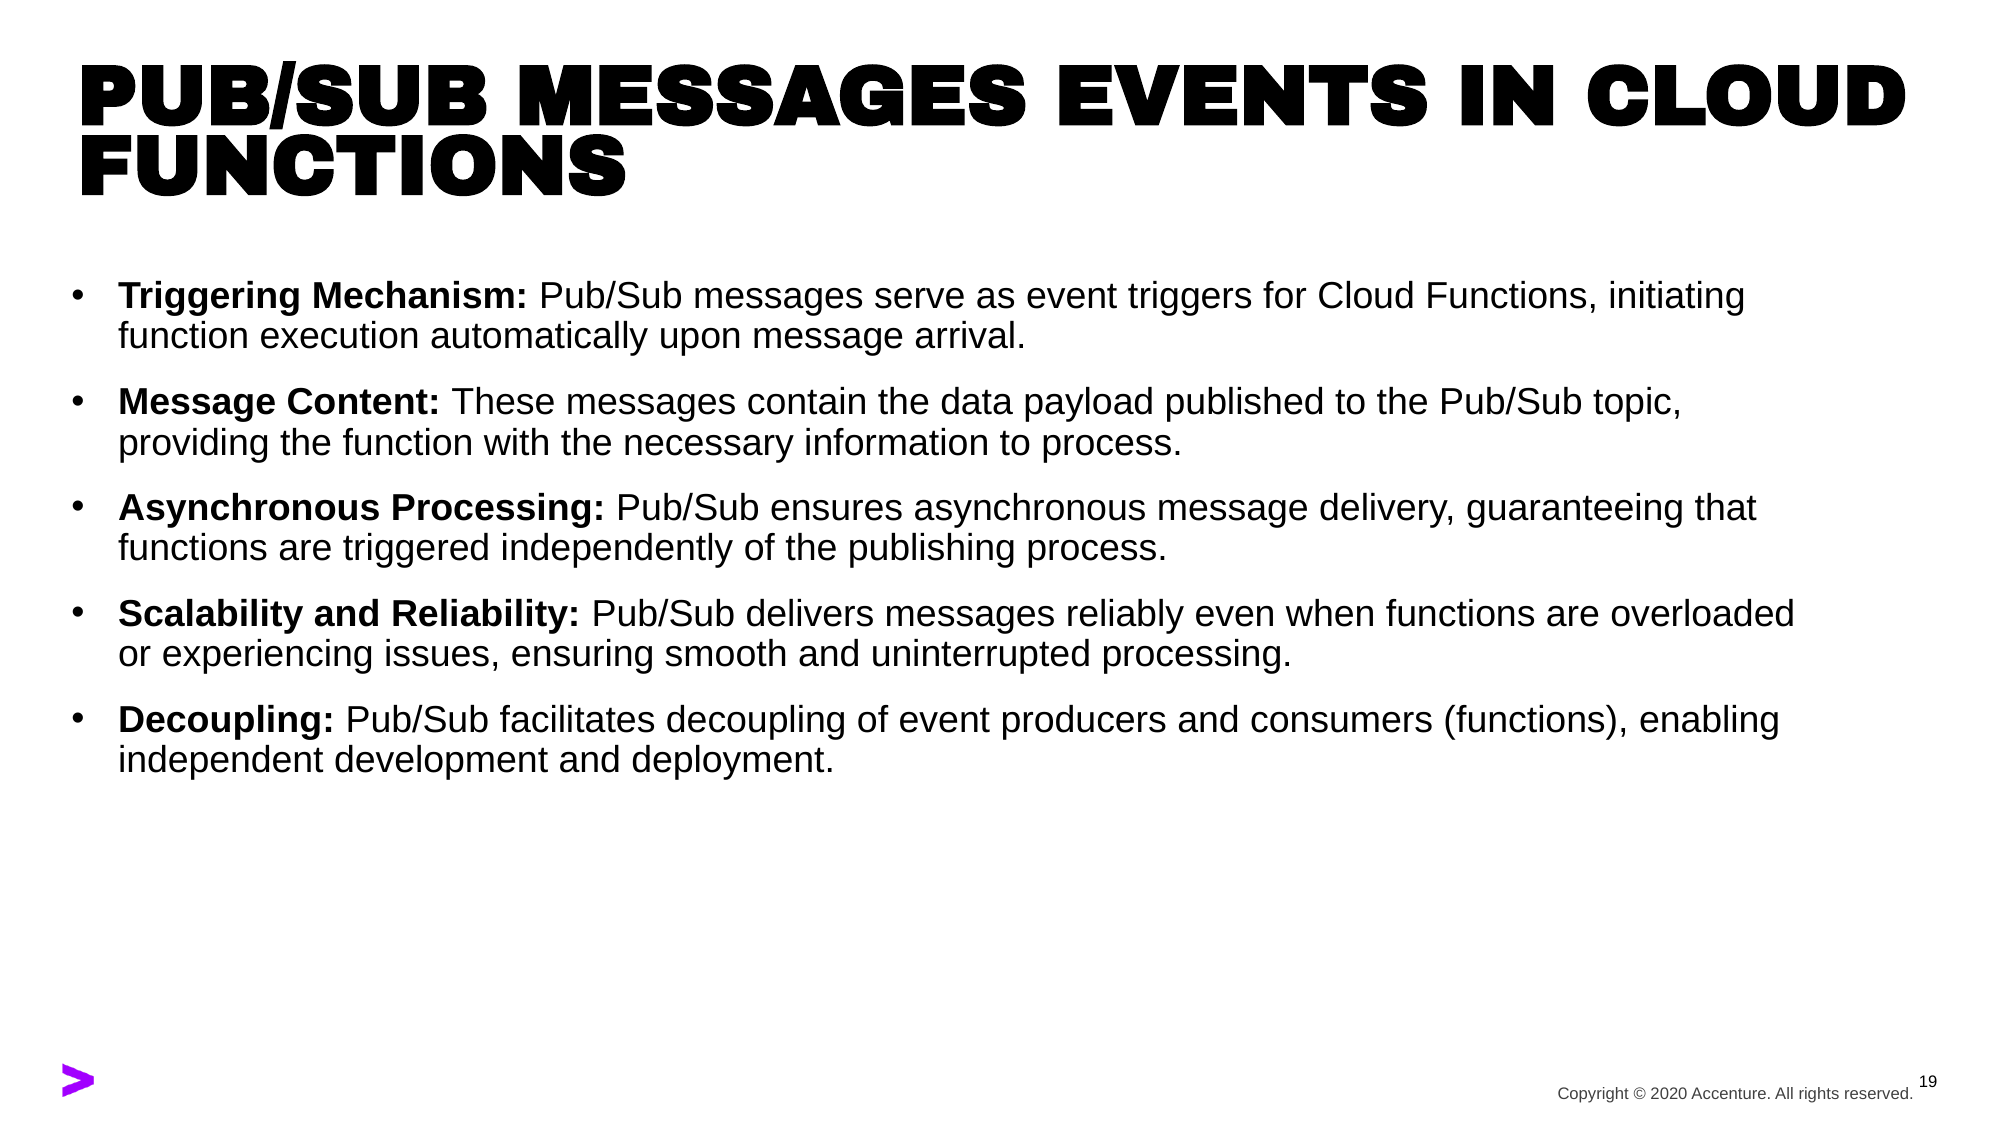

# Pub/Sub Messages Events IN CLOUD FUNCTIONS
Triggering Mechanism: Pub/Sub messages serve as event triggers for Cloud Functions, initiating function execution automatically upon message arrival.
Message Content: These messages contain the data payload published to the Pub/Sub topic, providing the function with the necessary information to process.
Asynchronous Processing: Pub/Sub ensures asynchronous message delivery, guaranteeing that functions are triggered independently of the publishing process.
Scalability and Reliability: Pub/Sub delivers messages reliably even when functions are overloaded or experiencing issues, ensuring smooth and uninterrupted processing.
Decoupling: Pub/Sub facilitates decoupling of event producers and consumers (functions), enabling independent development and deployment.
19